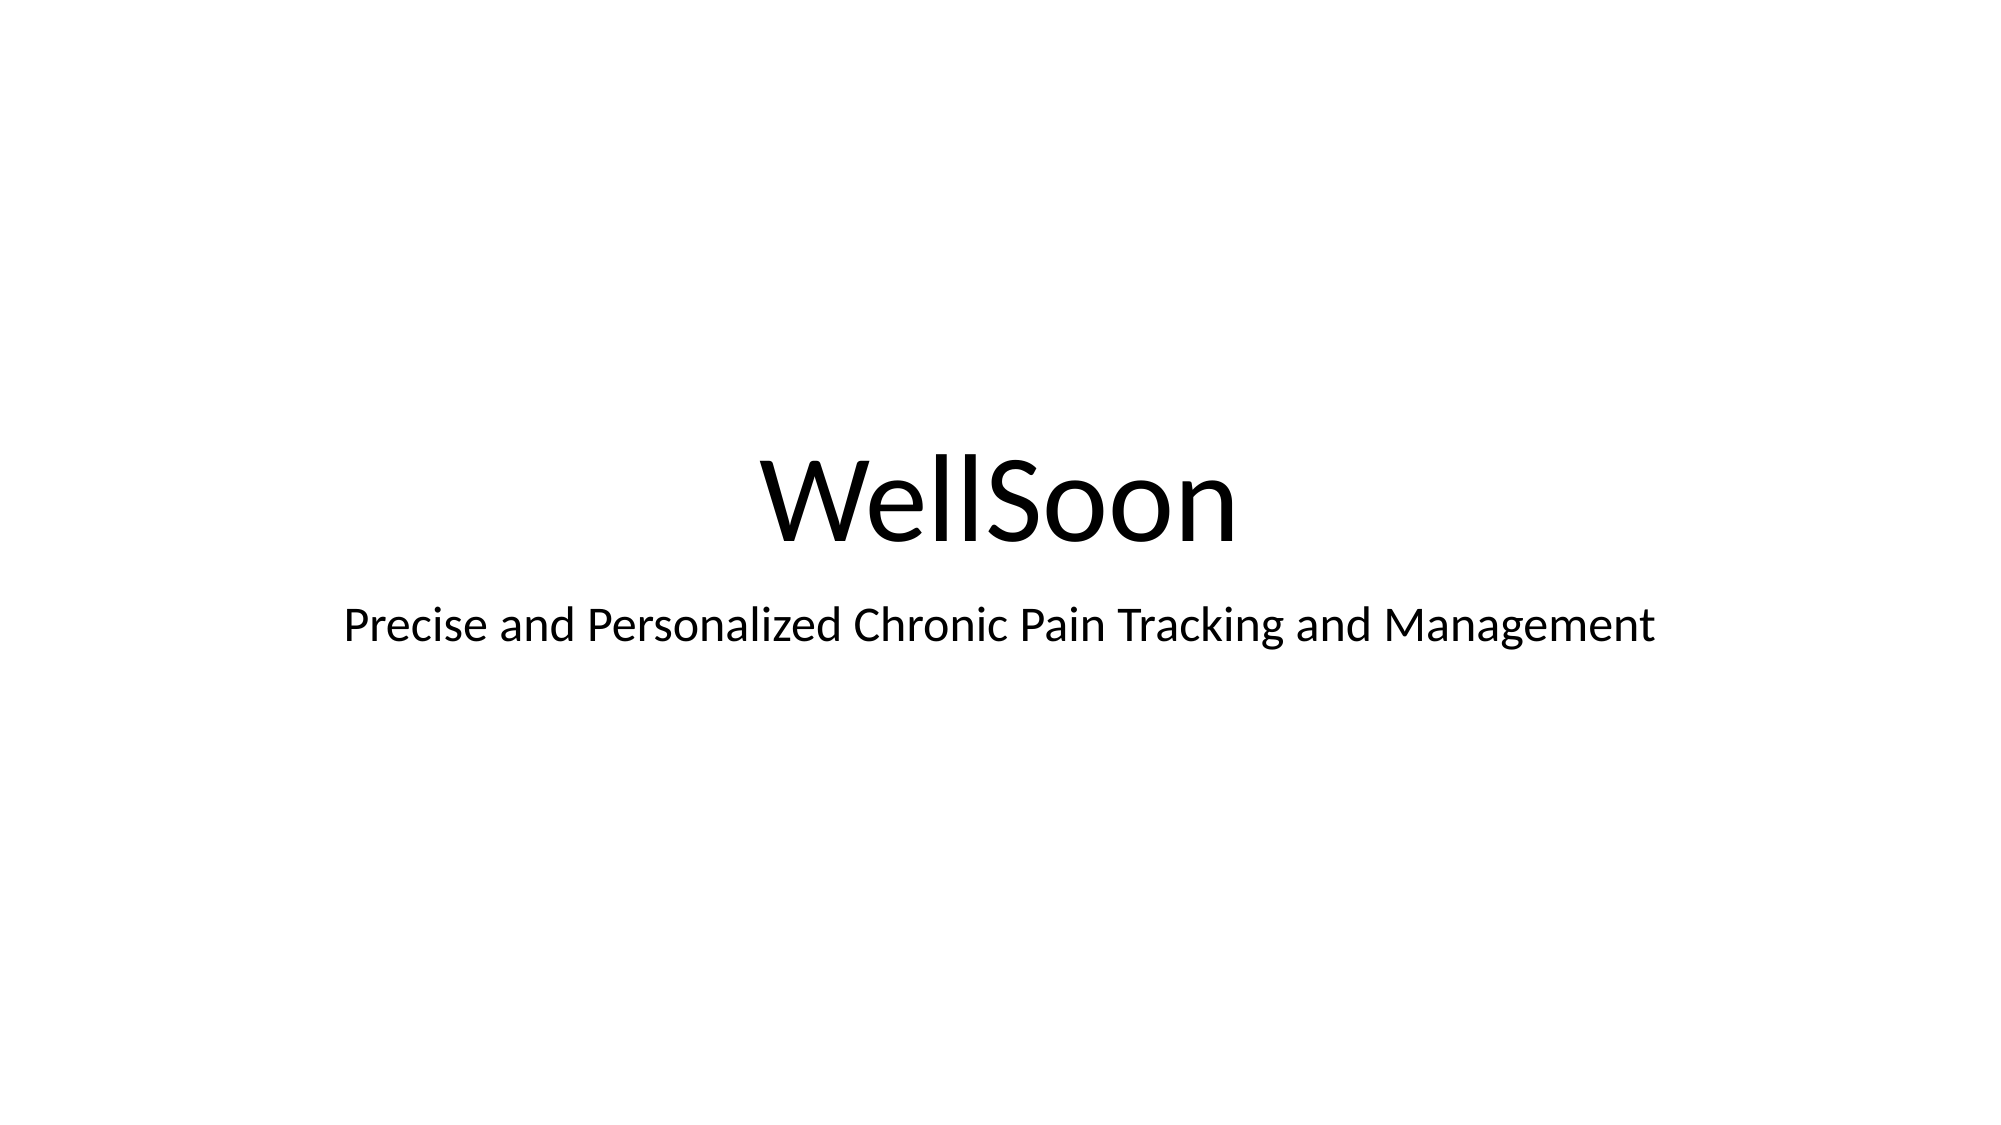

# WellSoon
Precise and Personalized Chronic Pain Tracking and Management